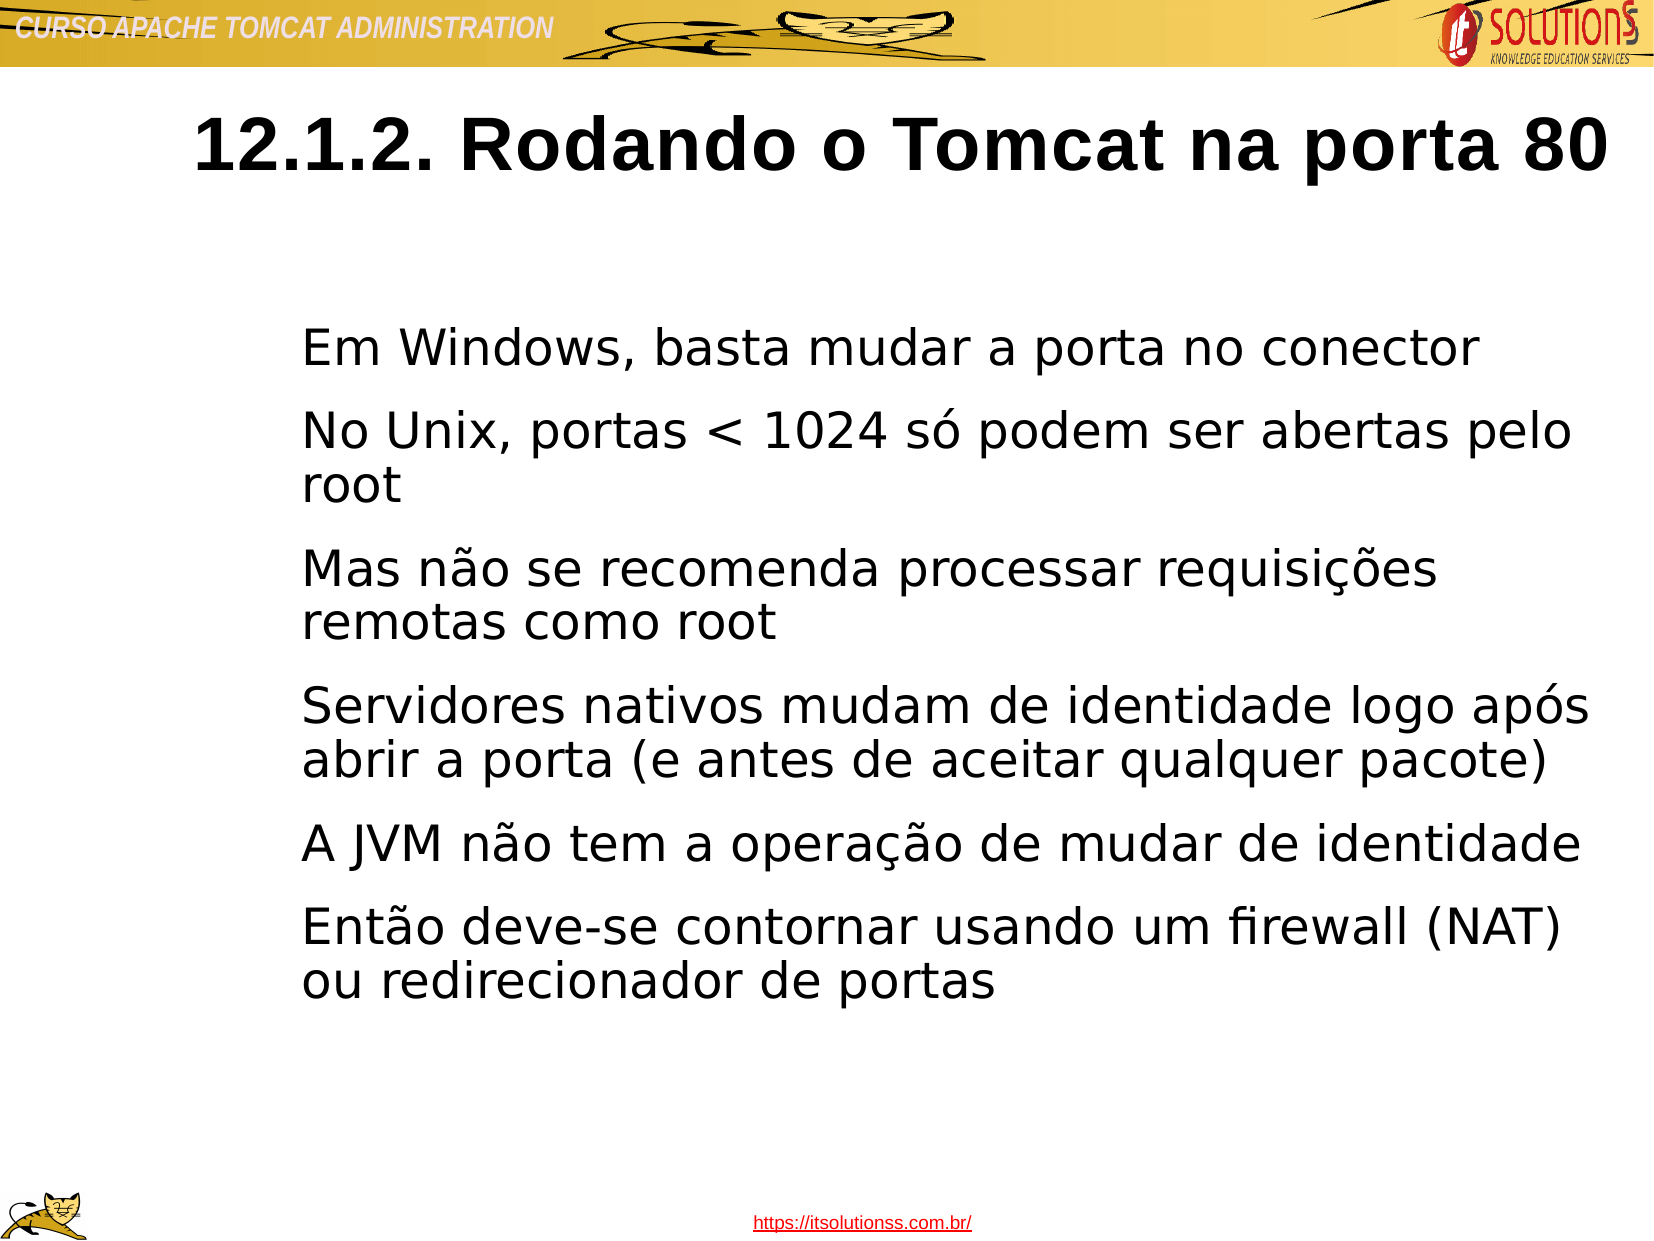

12.1.2. Rodando o Tomcat na porta 80
Em Windows, basta mudar a porta no conector
No Unix, portas < 1024 só podem ser abertas pelo root
Mas não se recomenda processar requisições remotas como root
Servidores nativos mudam de identidade logo após abrir a porta (e antes de aceitar qualquer pacote)
A JVM não tem a operação de mudar de identidade
Então deve-se contornar usando um firewall (NAT) ou redirecionador de portas